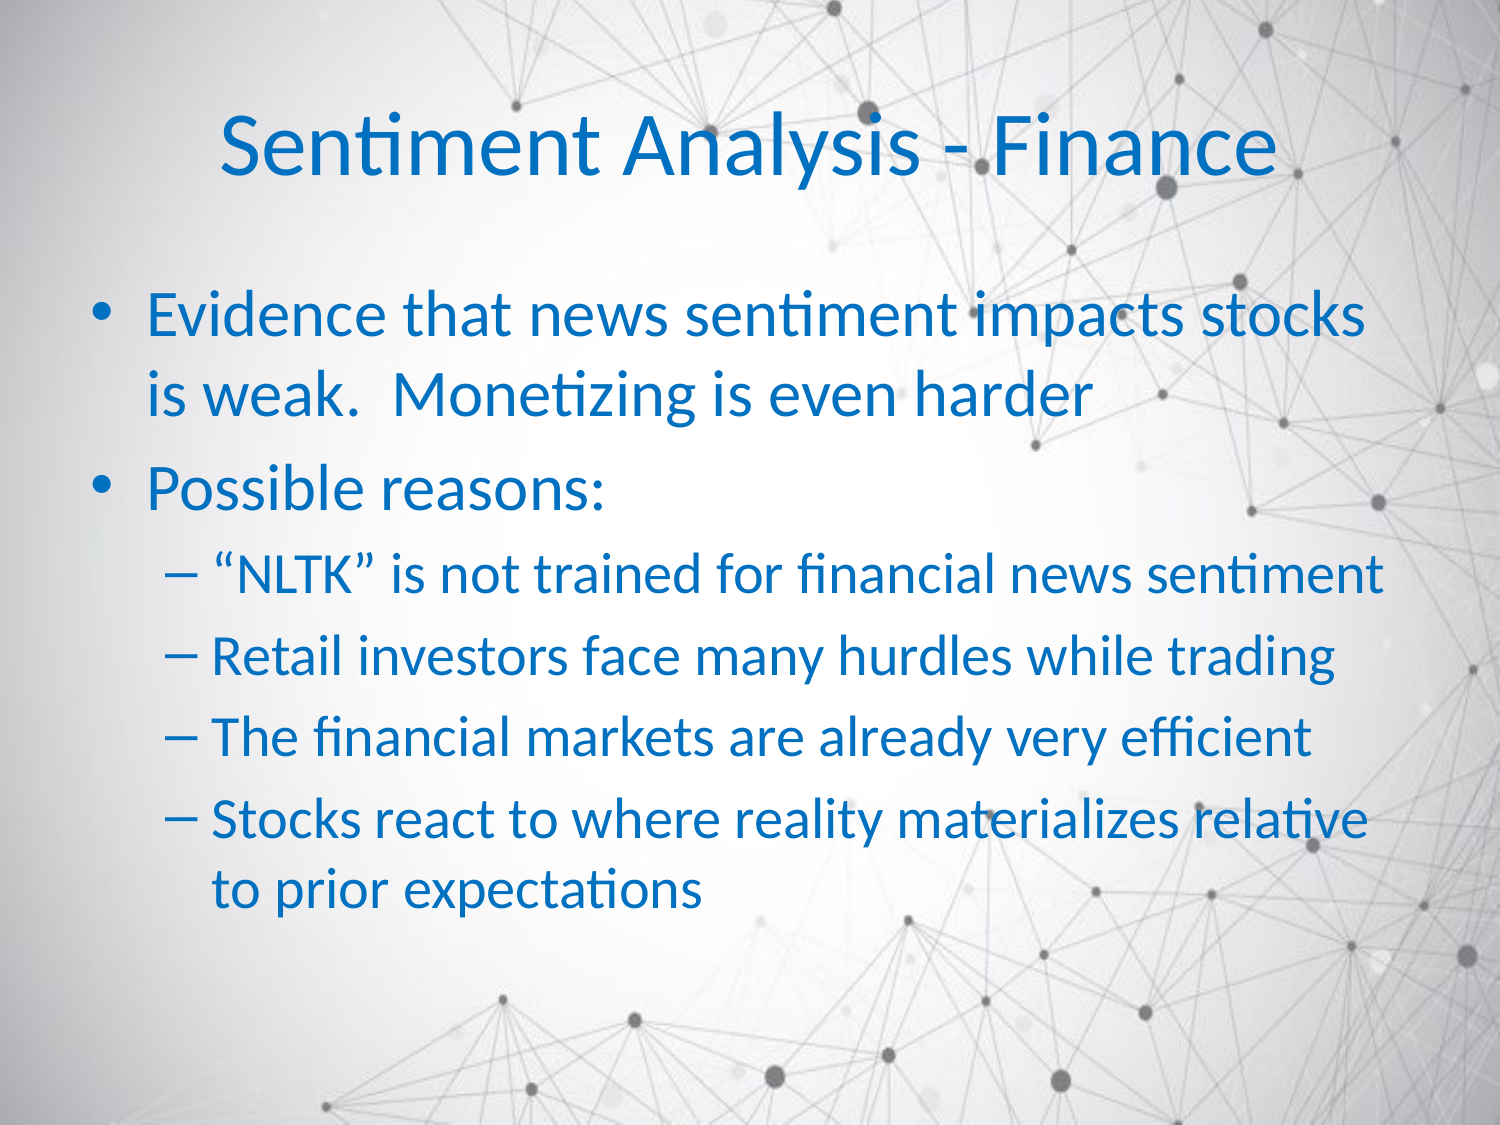

# Sentiment Analysis - Finance
Evidence that news sentiment impacts stocks is weak.  Monetizing is even harder
Possible reasons:
“NLTK” is not trained for financial news sentiment
Retail investors face many hurdles while trading
The financial markets are already very efficient
Stocks react to where reality materializes relative to prior expectations